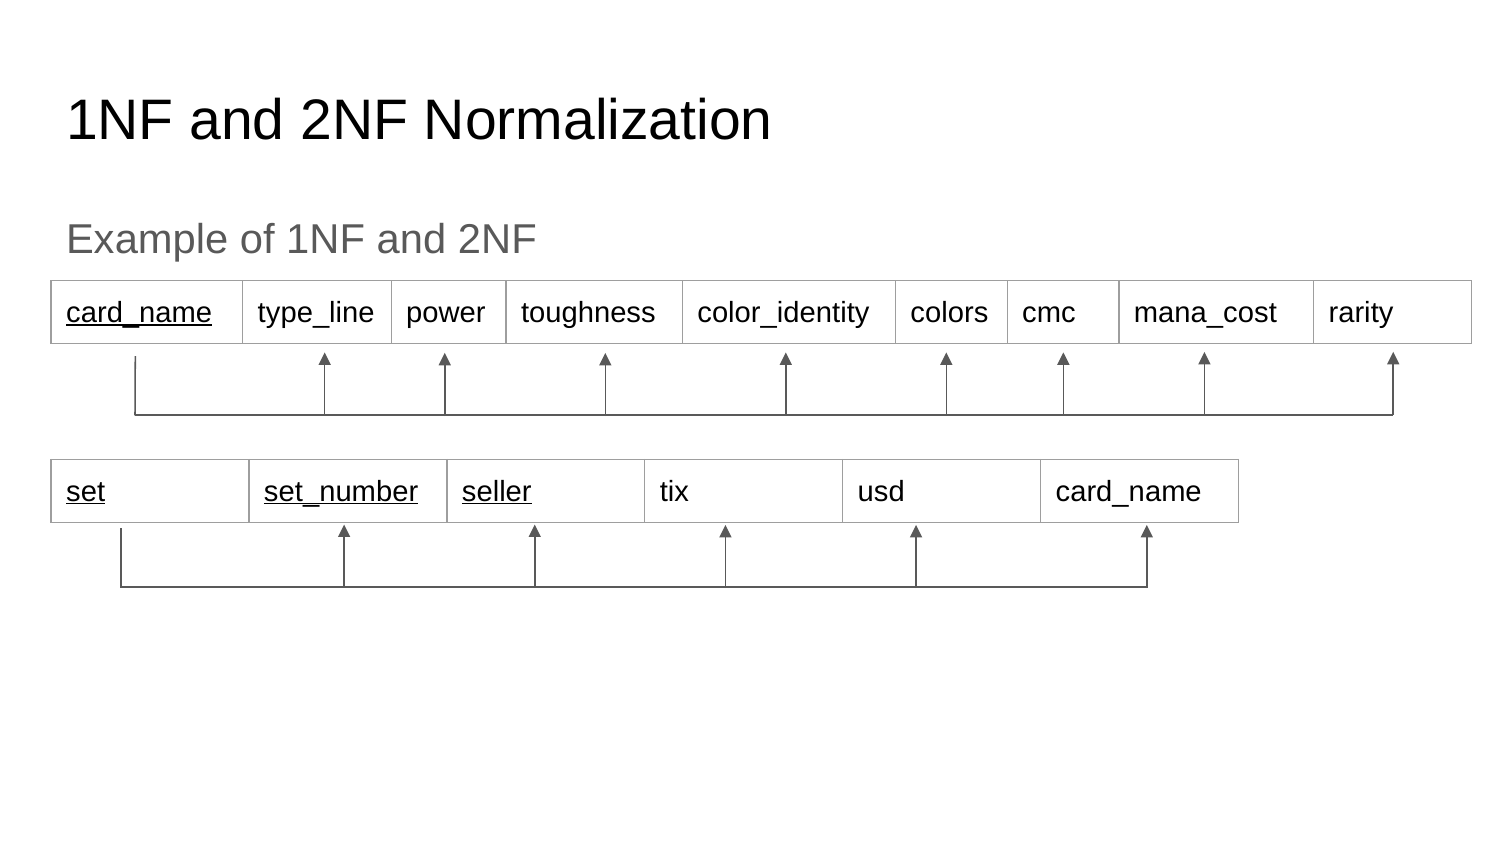

# 1NF and 2NF Normalization
Example of 1NF and 2NF
| card\_name | type\_line | power | toughness | color\_identity | colors | cmc | mana\_cost | rarity |
| --- | --- | --- | --- | --- | --- | --- | --- | --- |
| set | set\_number | seller | tix | usd | card\_name |
| --- | --- | --- | --- | --- | --- |